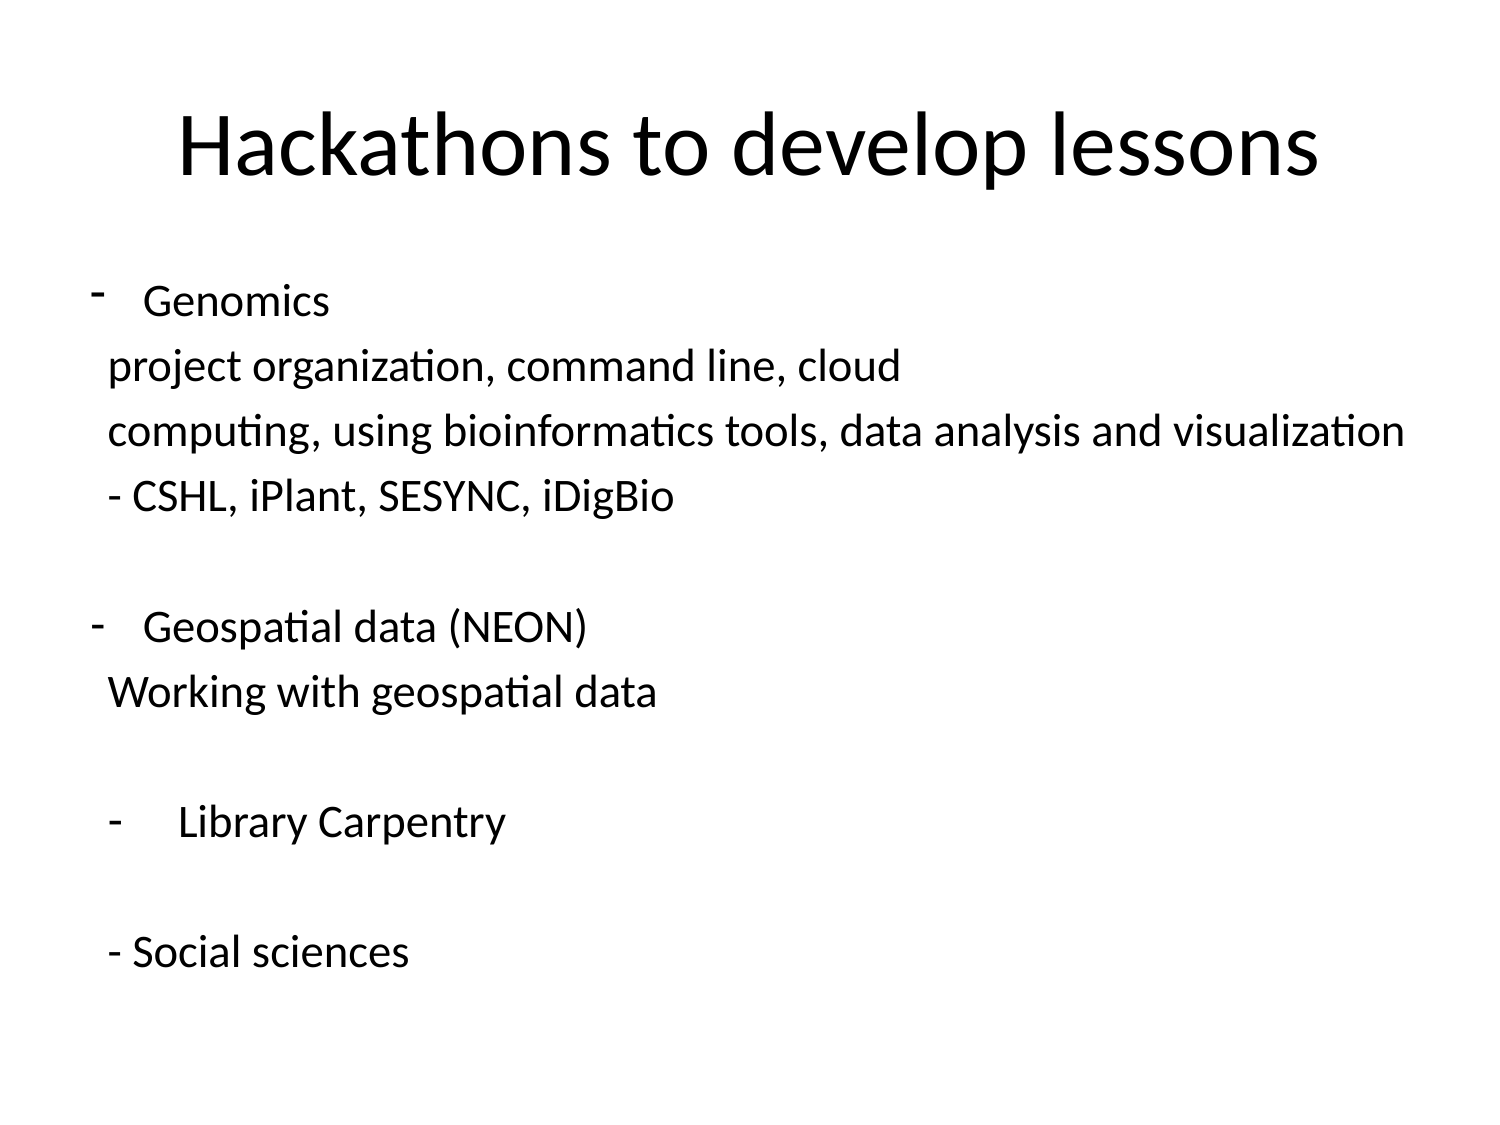

# Hackathons to develop lessons
Genomics
project organization, command line, cloud
computing, using bioinformatics tools, data analysis and visualization
- CSHL, iPlant, SESYNC, iDigBio

Geospatial data (NEON)
Working with geospatial data

Library Carpentry

- Social sciences